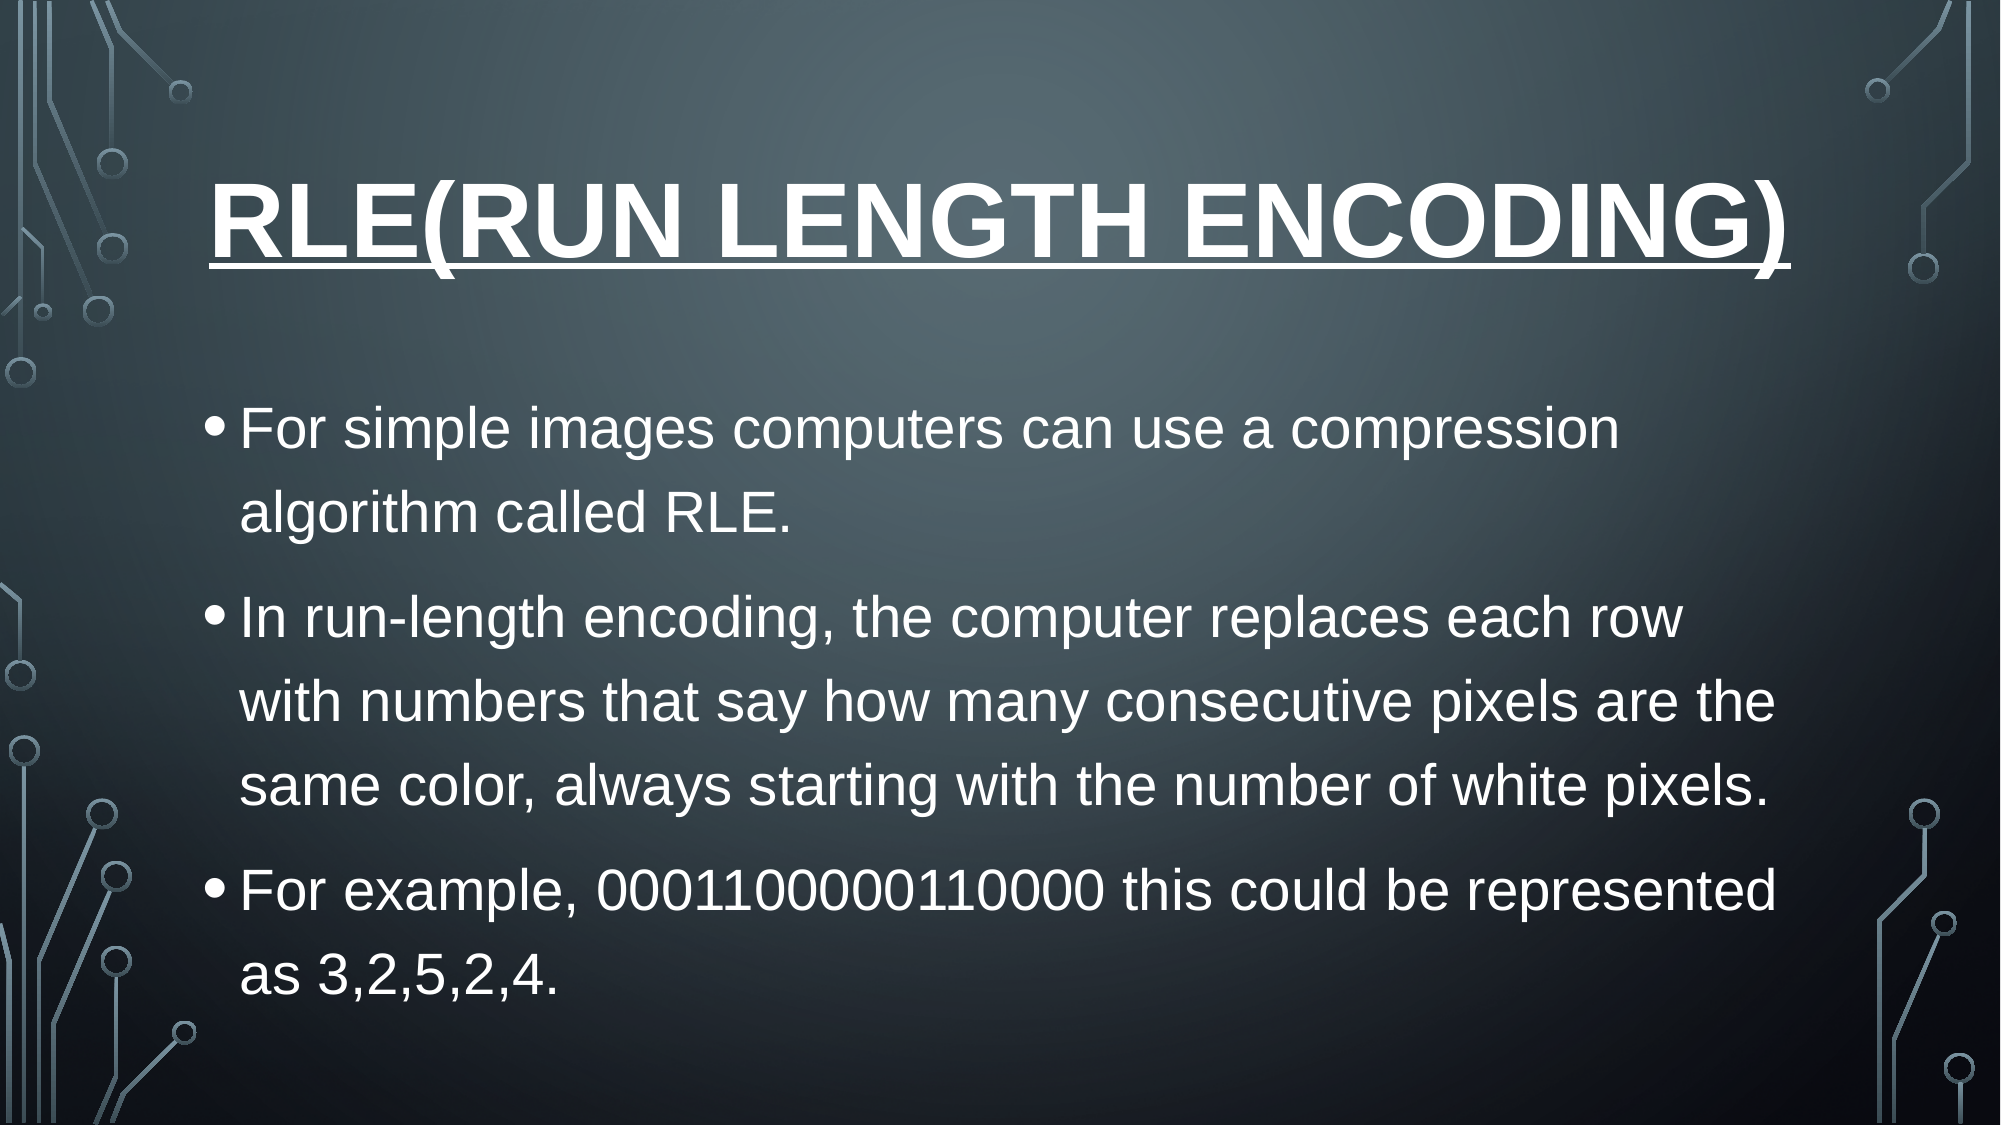

# RLE(Run length Encoding)
For simple images computers can use a compression algorithm called RLE.
In run-length encoding, the computer replaces each row with numbers that say how many consecutive pixels are the same color, always starting with the number of white pixels.
For example, 0001100000110000 this could be represented as 3,2,5,2,4.